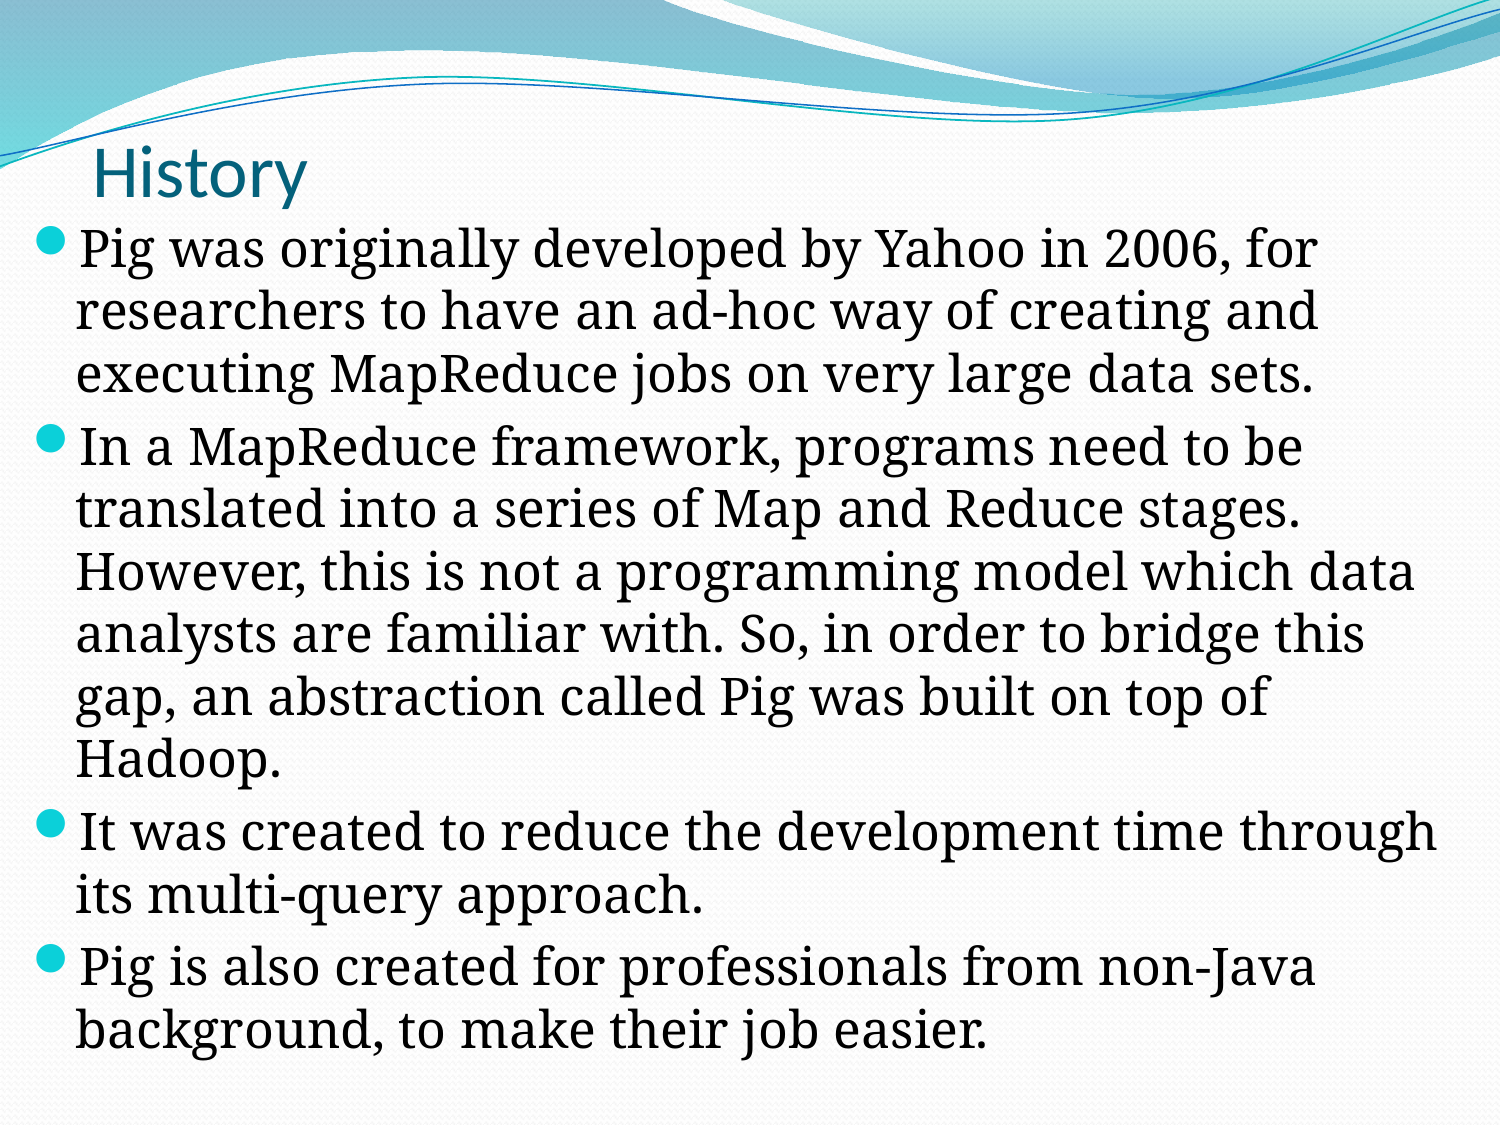

# History
Pig was originally developed by Yahoo in 2006, for researchers to have an ad-hoc way of creating and executing MapReduce jobs on very large data sets.
In a MapReduce framework, programs need to be translated into a series of Map and Reduce stages. However, this is not a programming model which data analysts are familiar with. So, in order to bridge this gap, an abstraction called Pig was built on top of Hadoop.
It was created to reduce the development time through its multi-query approach.
Pig is also created for professionals from non-Java background, to make their job easier.